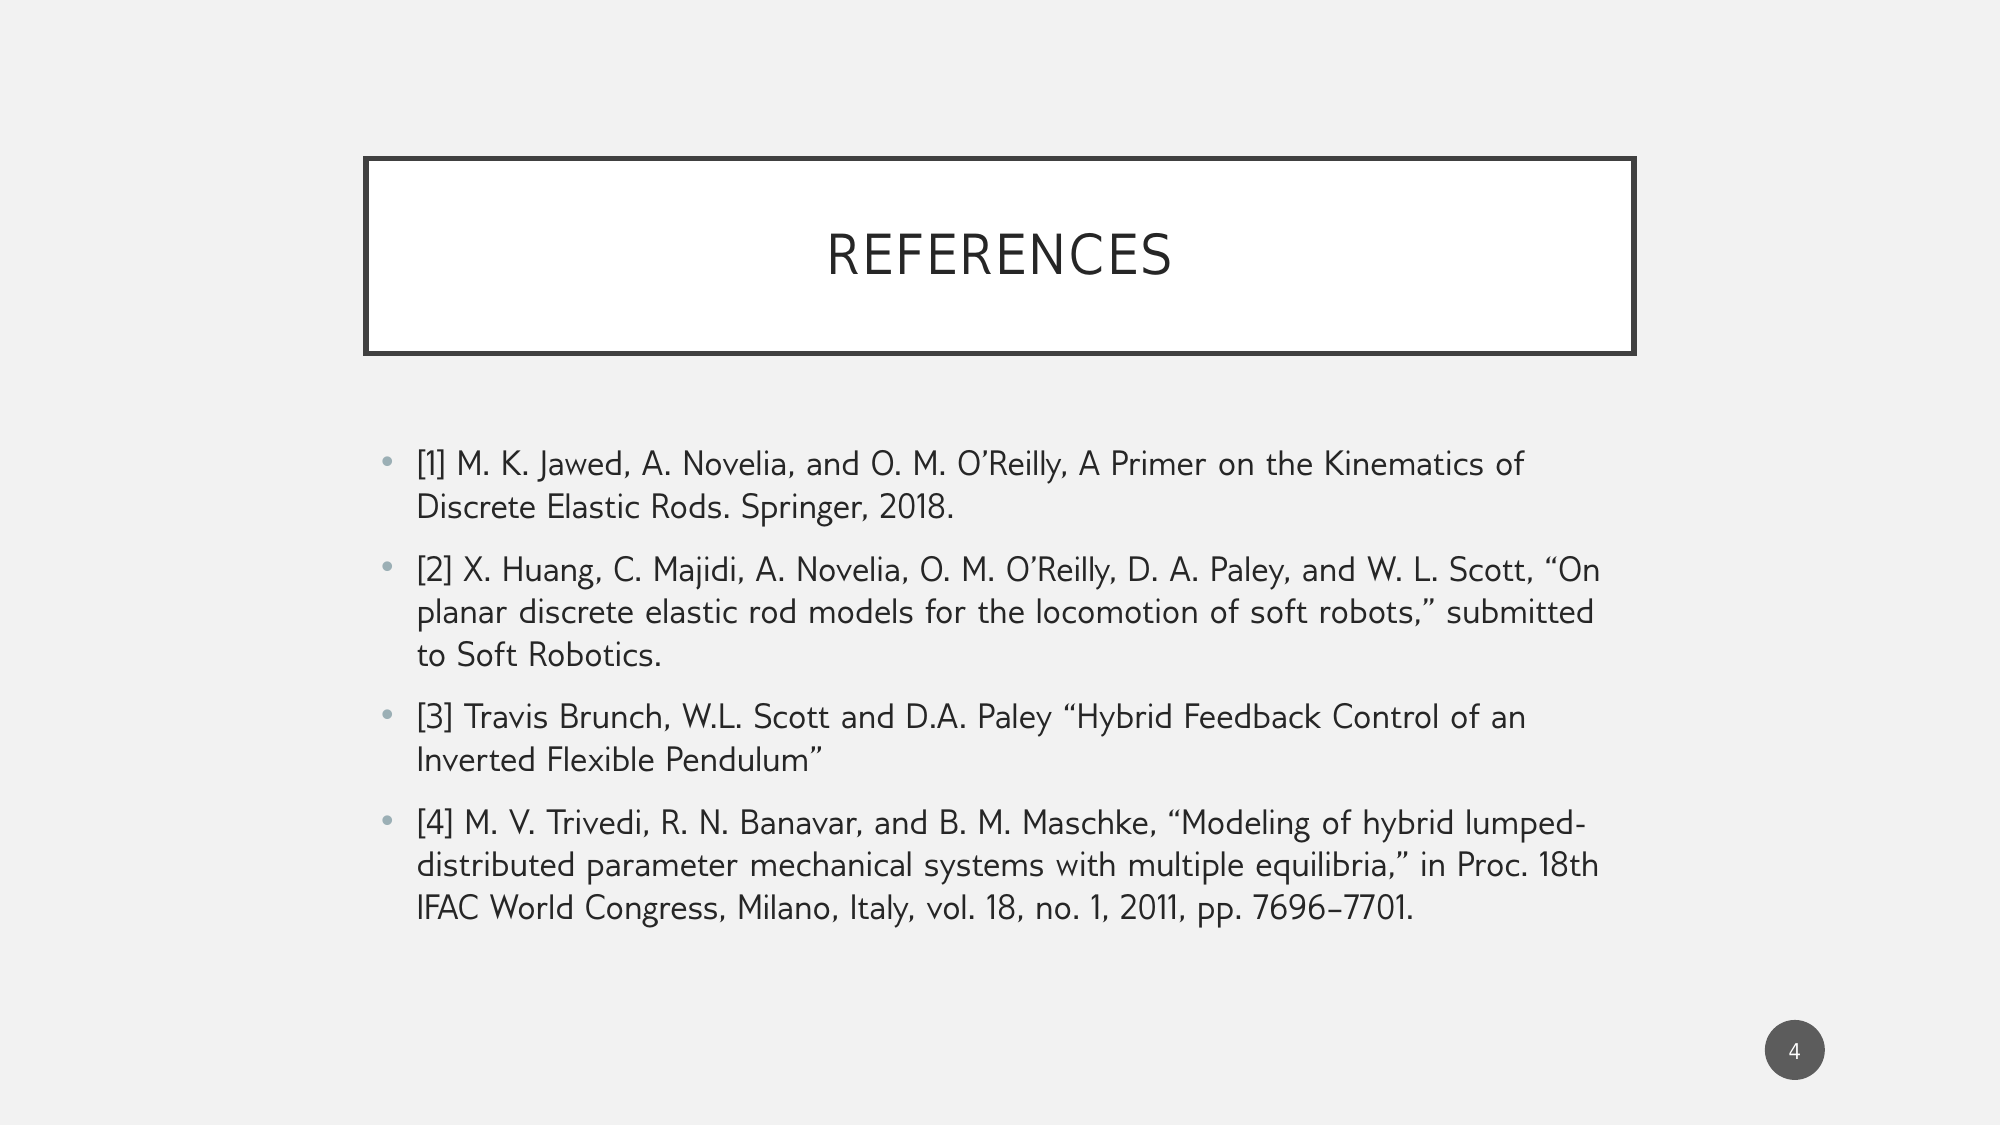

# References
[1] M. K. Jawed, A. Novelia, and O. M. O’Reilly, A Primer on the Kinematics of Discrete Elastic Rods. Springer, 2018.
[2] X. Huang, C. Majidi, A. Novelia, O. M. O’Reilly, D. A. Paley, and W. L. Scott, “On planar discrete elastic rod models for the locomotion of soft robots,” submitted to Soft Robotics.
[3] Travis Brunch, W.L. Scott and D.A. Paley “Hybrid Feedback Control of an Inverted Flexible Pendulum”
[4] M. V. Trivedi, R. N. Banavar, and B. M. Maschke, “Modeling of hybrid lumped-distributed parameter mechanical systems with multiple equilibria,” in Proc. 18th IFAC World Congress, Milano, Italy, vol. 18, no. 1, 2011, pp. 7696–7701.
4